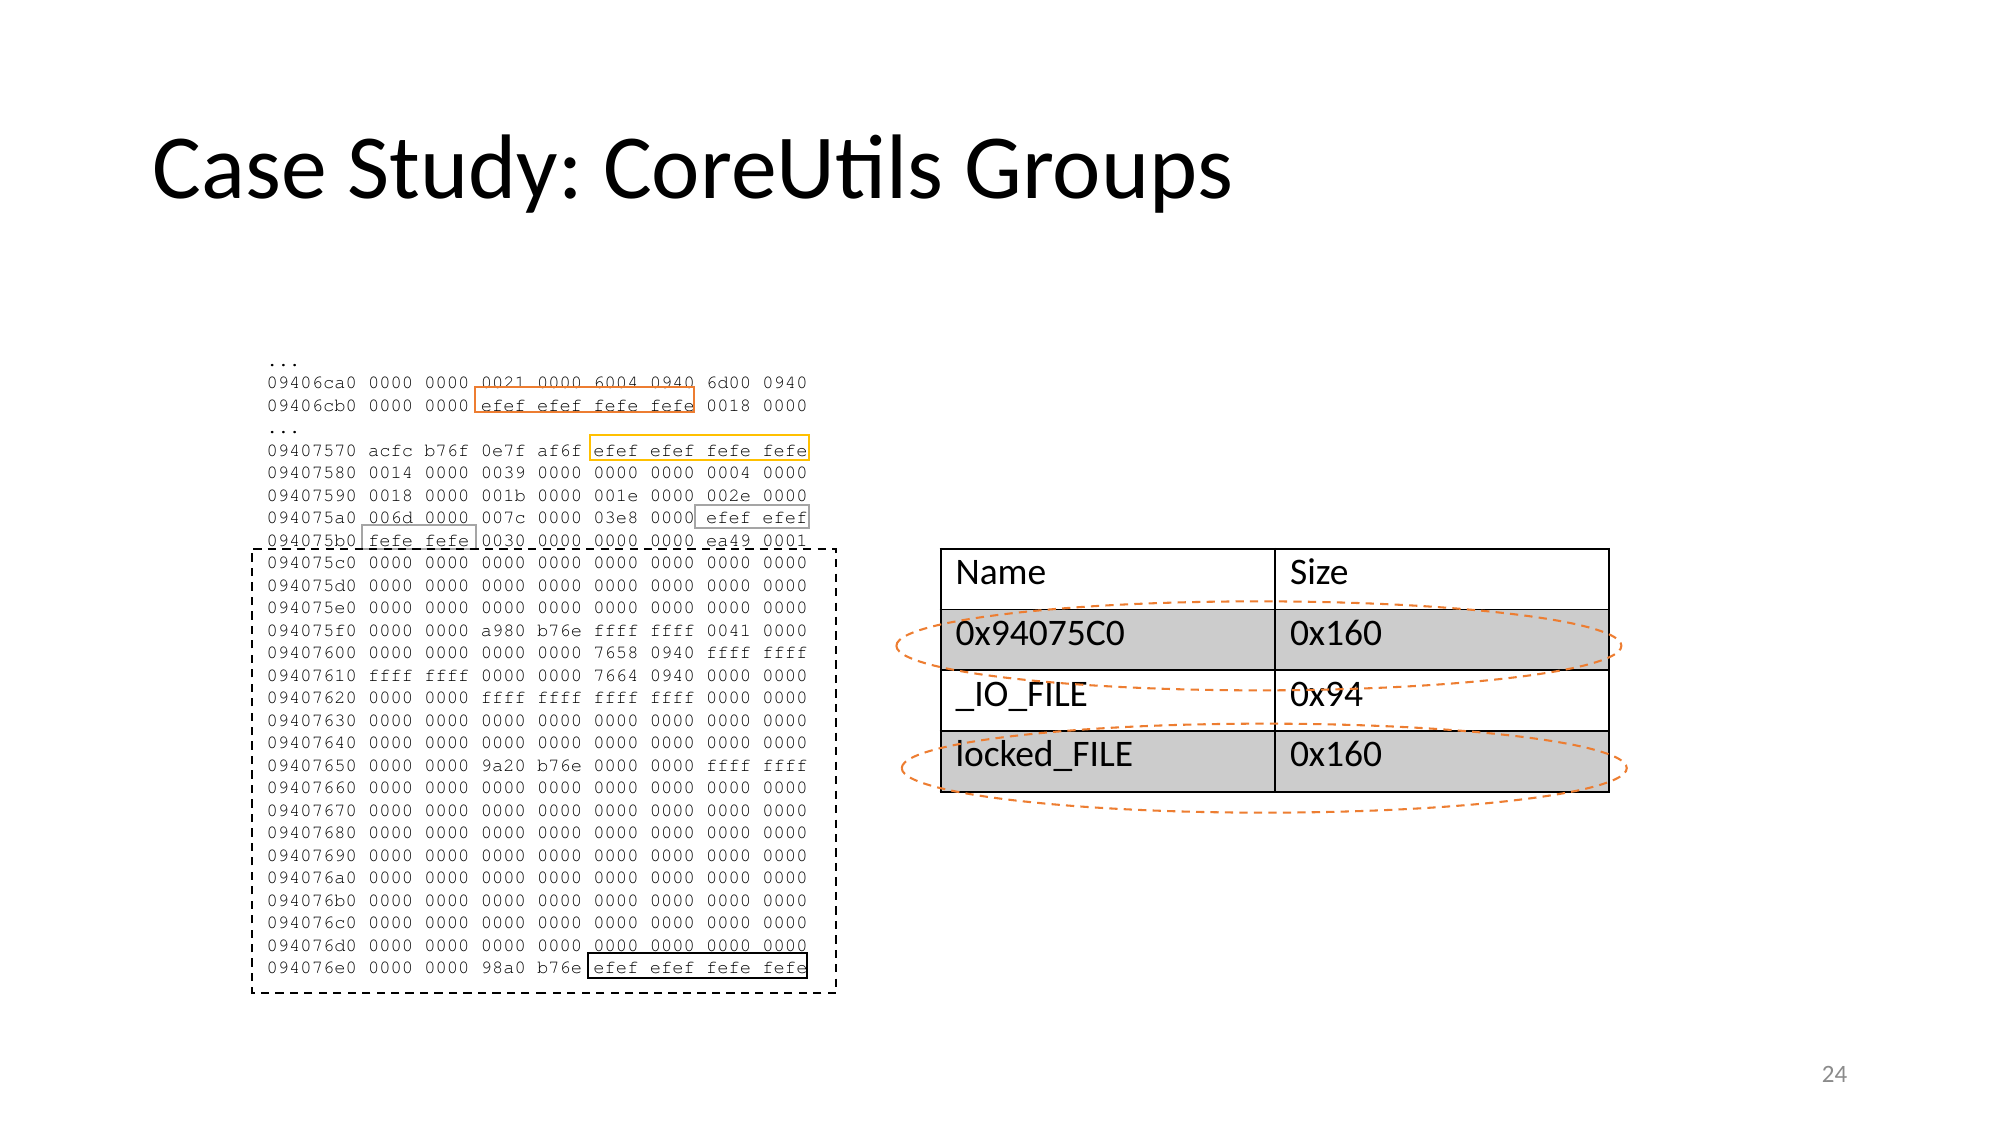

# Case Study: CoreUtils Groups
...
09406ca0 0000 0000 0021 0000 6004 0940 6d00 0940
09406cb0 0000 0000 efef efef fefe fefe 0018 0000
...
09407570 acfc b76f 0e7f af6f efef efef fefe fefe
09407580 0014 0000 0039 0000 0000 0000 0004 0000
09407590 0018 0000 001b 0000 001e 0000 002e 0000
094075a0 006d 0000 007c 0000 03e8 0000 efef efef
094075b0 fefe fefe 0030 0000 0000 0000 ea49 0001
094075c0 0000 0000 0000 0000 0000 0000 0000 0000
094075d0 0000 0000 0000 0000 0000 0000 0000 0000
094075e0 0000 0000 0000 0000 0000 0000 0000 0000
094075f0 0000 0000 a980 b76e ffff ffff 0041 0000
09407600 0000 0000 0000 0000 7658 0940 ffff ffff
09407610 ffff ffff 0000 0000 7664 0940 0000 0000
09407620 0000 0000 ffff ffff ffff ffff 0000 0000
09407630 0000 0000 0000 0000 0000 0000 0000 0000
09407640 0000 0000 0000 0000 0000 0000 0000 0000
09407650 0000 0000 9a20 b76e 0000 0000 ffff ffff
09407660 0000 0000 0000 0000 0000 0000 0000 0000
09407670 0000 0000 0000 0000 0000 0000 0000 0000
09407680 0000 0000 0000 0000 0000 0000 0000 0000
09407690 0000 0000 0000 0000 0000 0000 0000 0000
094076a0 0000 0000 0000 0000 0000 0000 0000 0000
094076b0 0000 0000 0000 0000 0000 0000 0000 0000
094076c0 0000 0000 0000 0000 0000 0000 0000 0000
094076d0 0000 0000 0000 0000 0000 0000 0000 0000
094076e0 0000 0000 98a0 b76e efef efef fefe fefe

| Name | Size |
| --- | --- |
| 0x94075C0 | 0x160 |
| \_IO\_FILE | 0x94 |
| locked\_FILE | 0x160 |

24